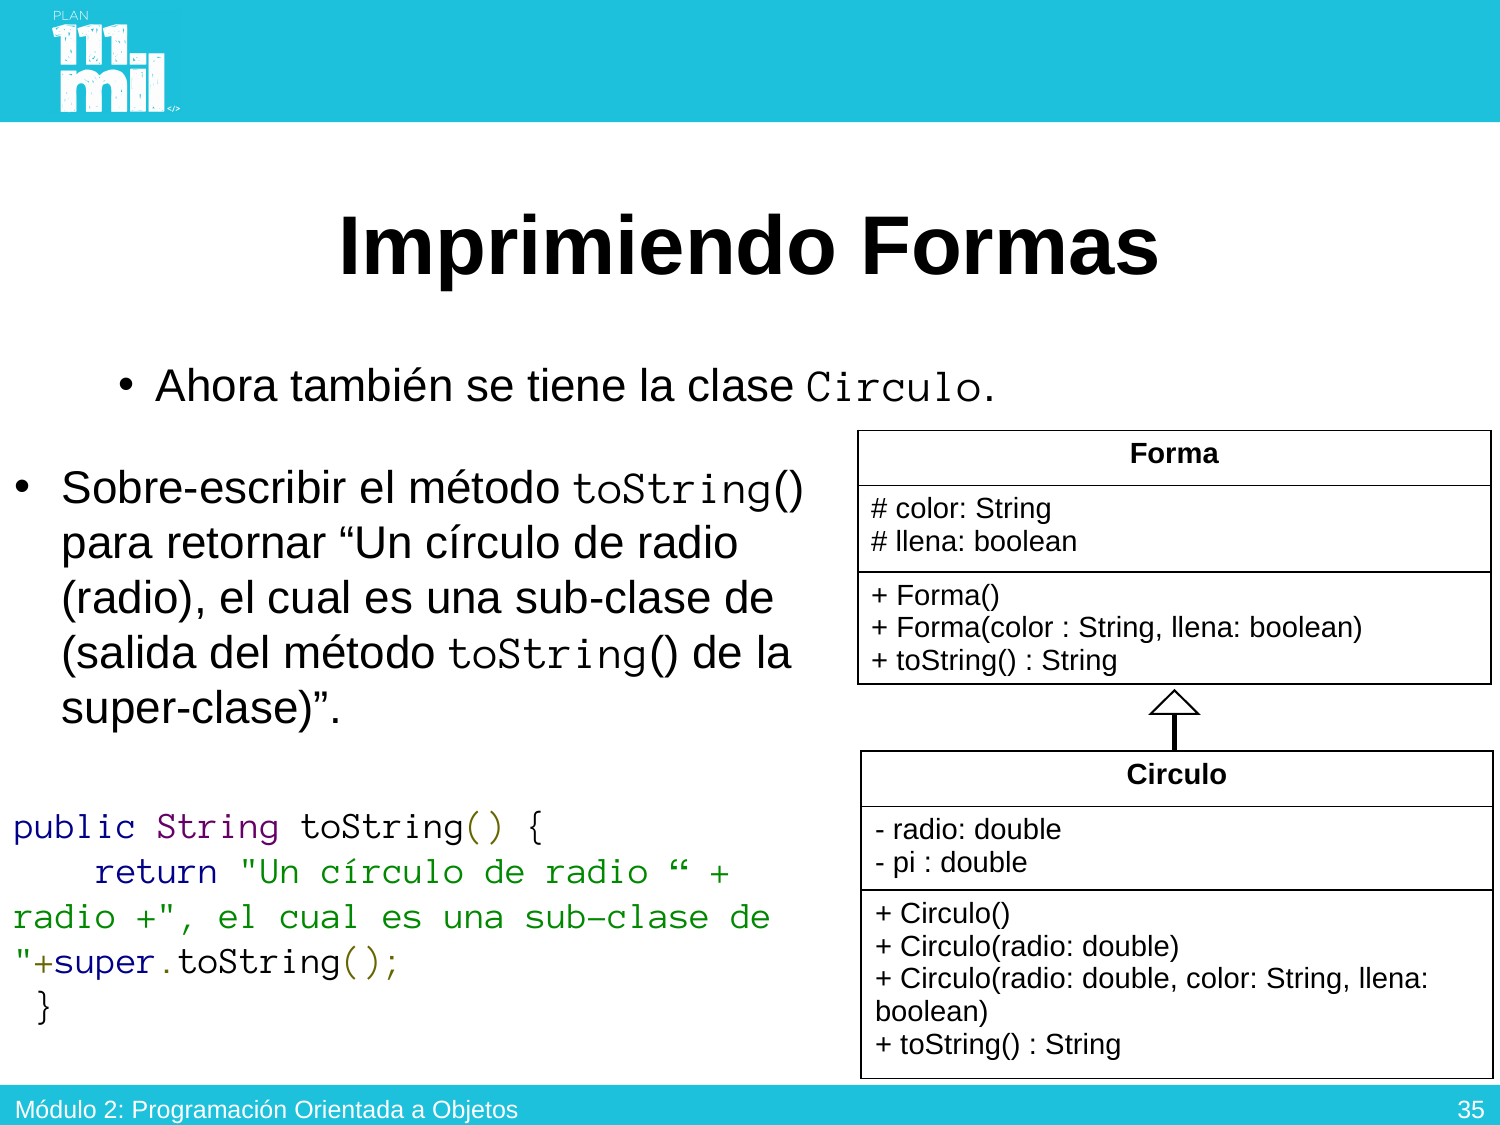

# Imprimiendo Formas
Ahora también se tiene la clase Circulo.
| Forma |
| --- |
| # color: String # llena: boolean |
| + Forma() + Forma(color : String, llena: boolean) + toString() : String |
Sobre-escribir el método toString() para retornar “Un círculo de radio (radio), el cual es una sub-clase de (salida del método toString() de la super-clase)”.

| Circulo |
| --- |
| - radio: double - pi : double |
| + Circulo() + Circulo(radio: double) + Circulo(radio: double, color: String, llena: boolean) + toString() : String |
public String toString() {
    return "Un círculo de radio “ + radio +", el cual es una sub-clase de "+super.toString();
 }
35
Módulo 2: Programación Orientada a Objetos